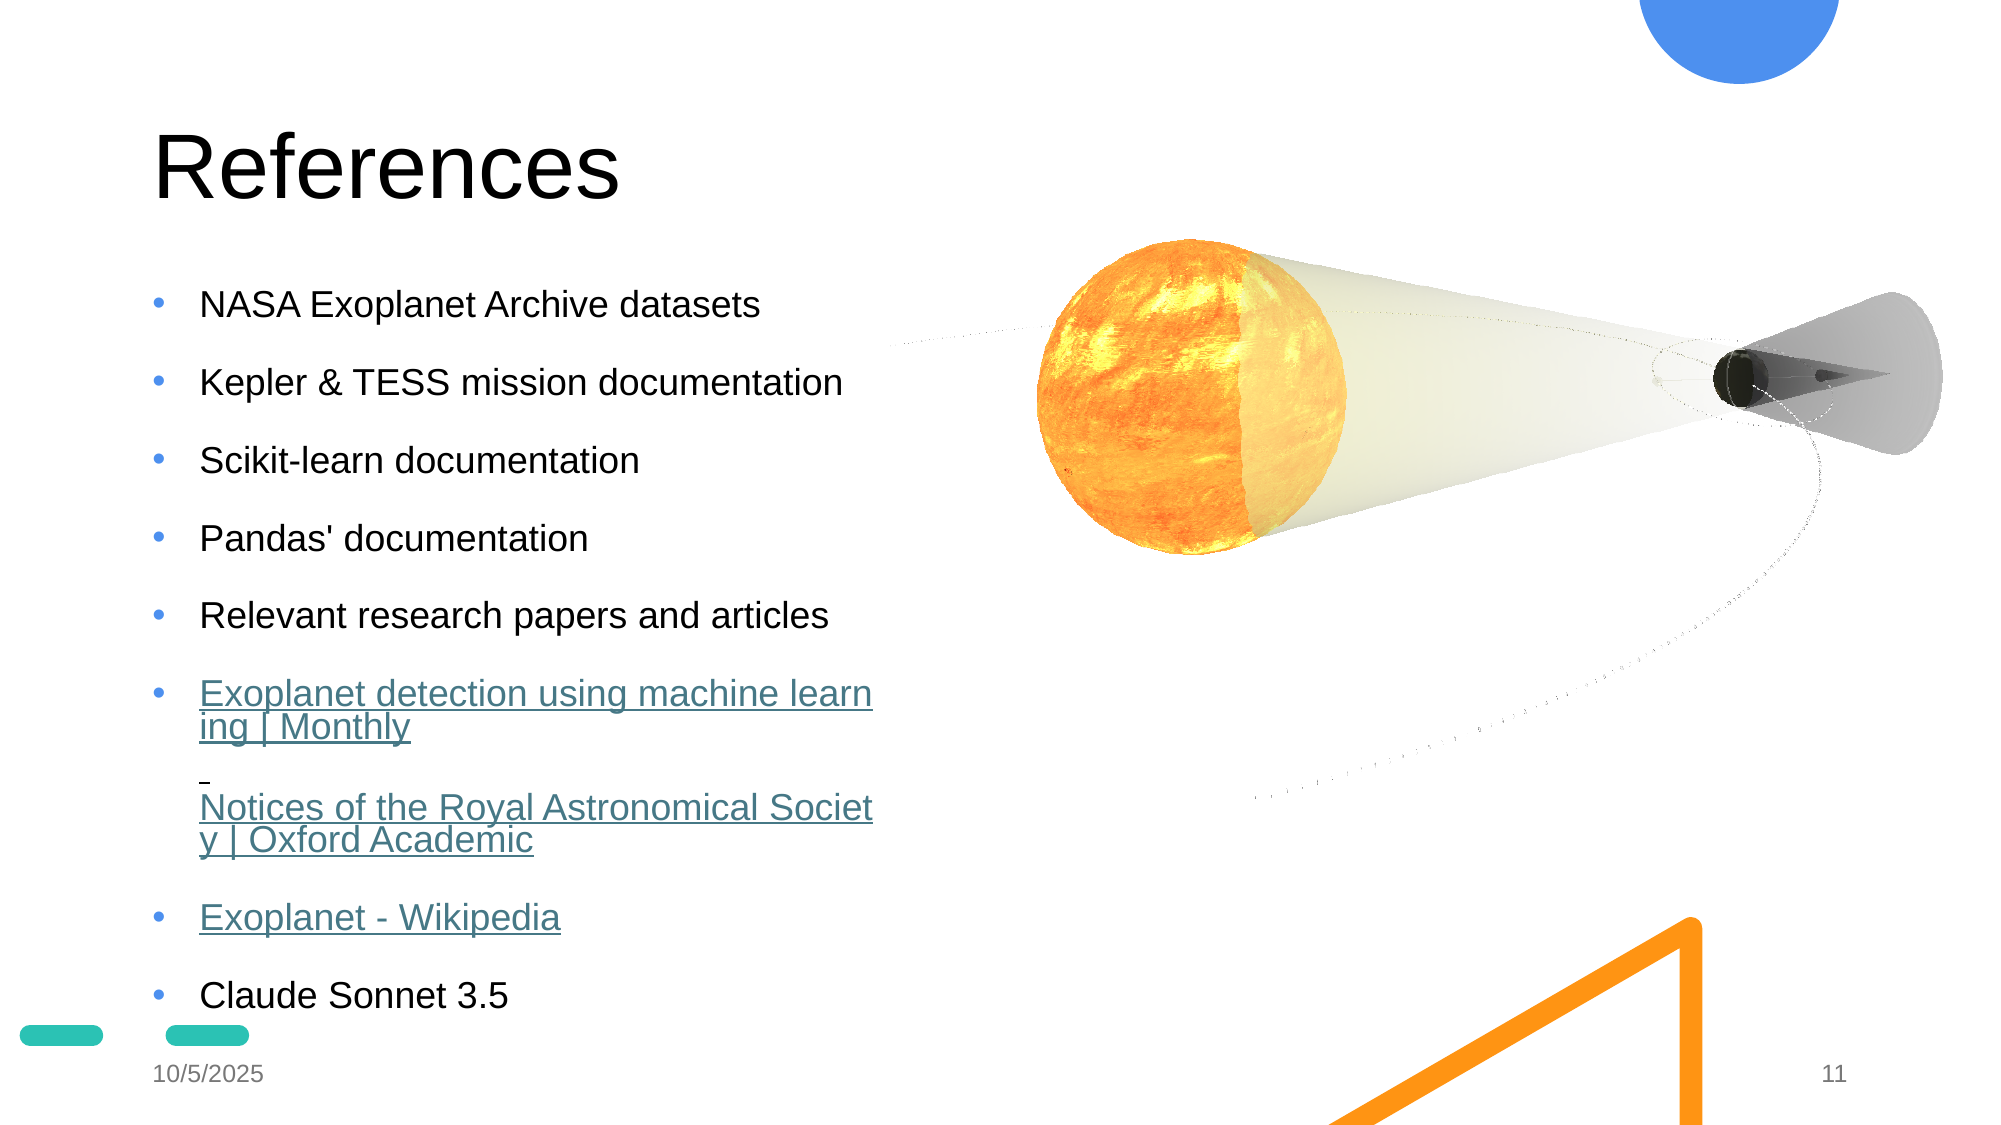

# References

NASA Exoplanet Archive datasets
Kepler & TESS mission documentation
Scikit-learn documentation
Pandas' documentation
Relevant research papers and articles
Exoplanet detection using machine learning | Monthly
Notices of the Royal Astronomical Society | Oxford Academic
Exoplanet - Wikipedia
Claude Sonnet 3.5
10/5/2025
11